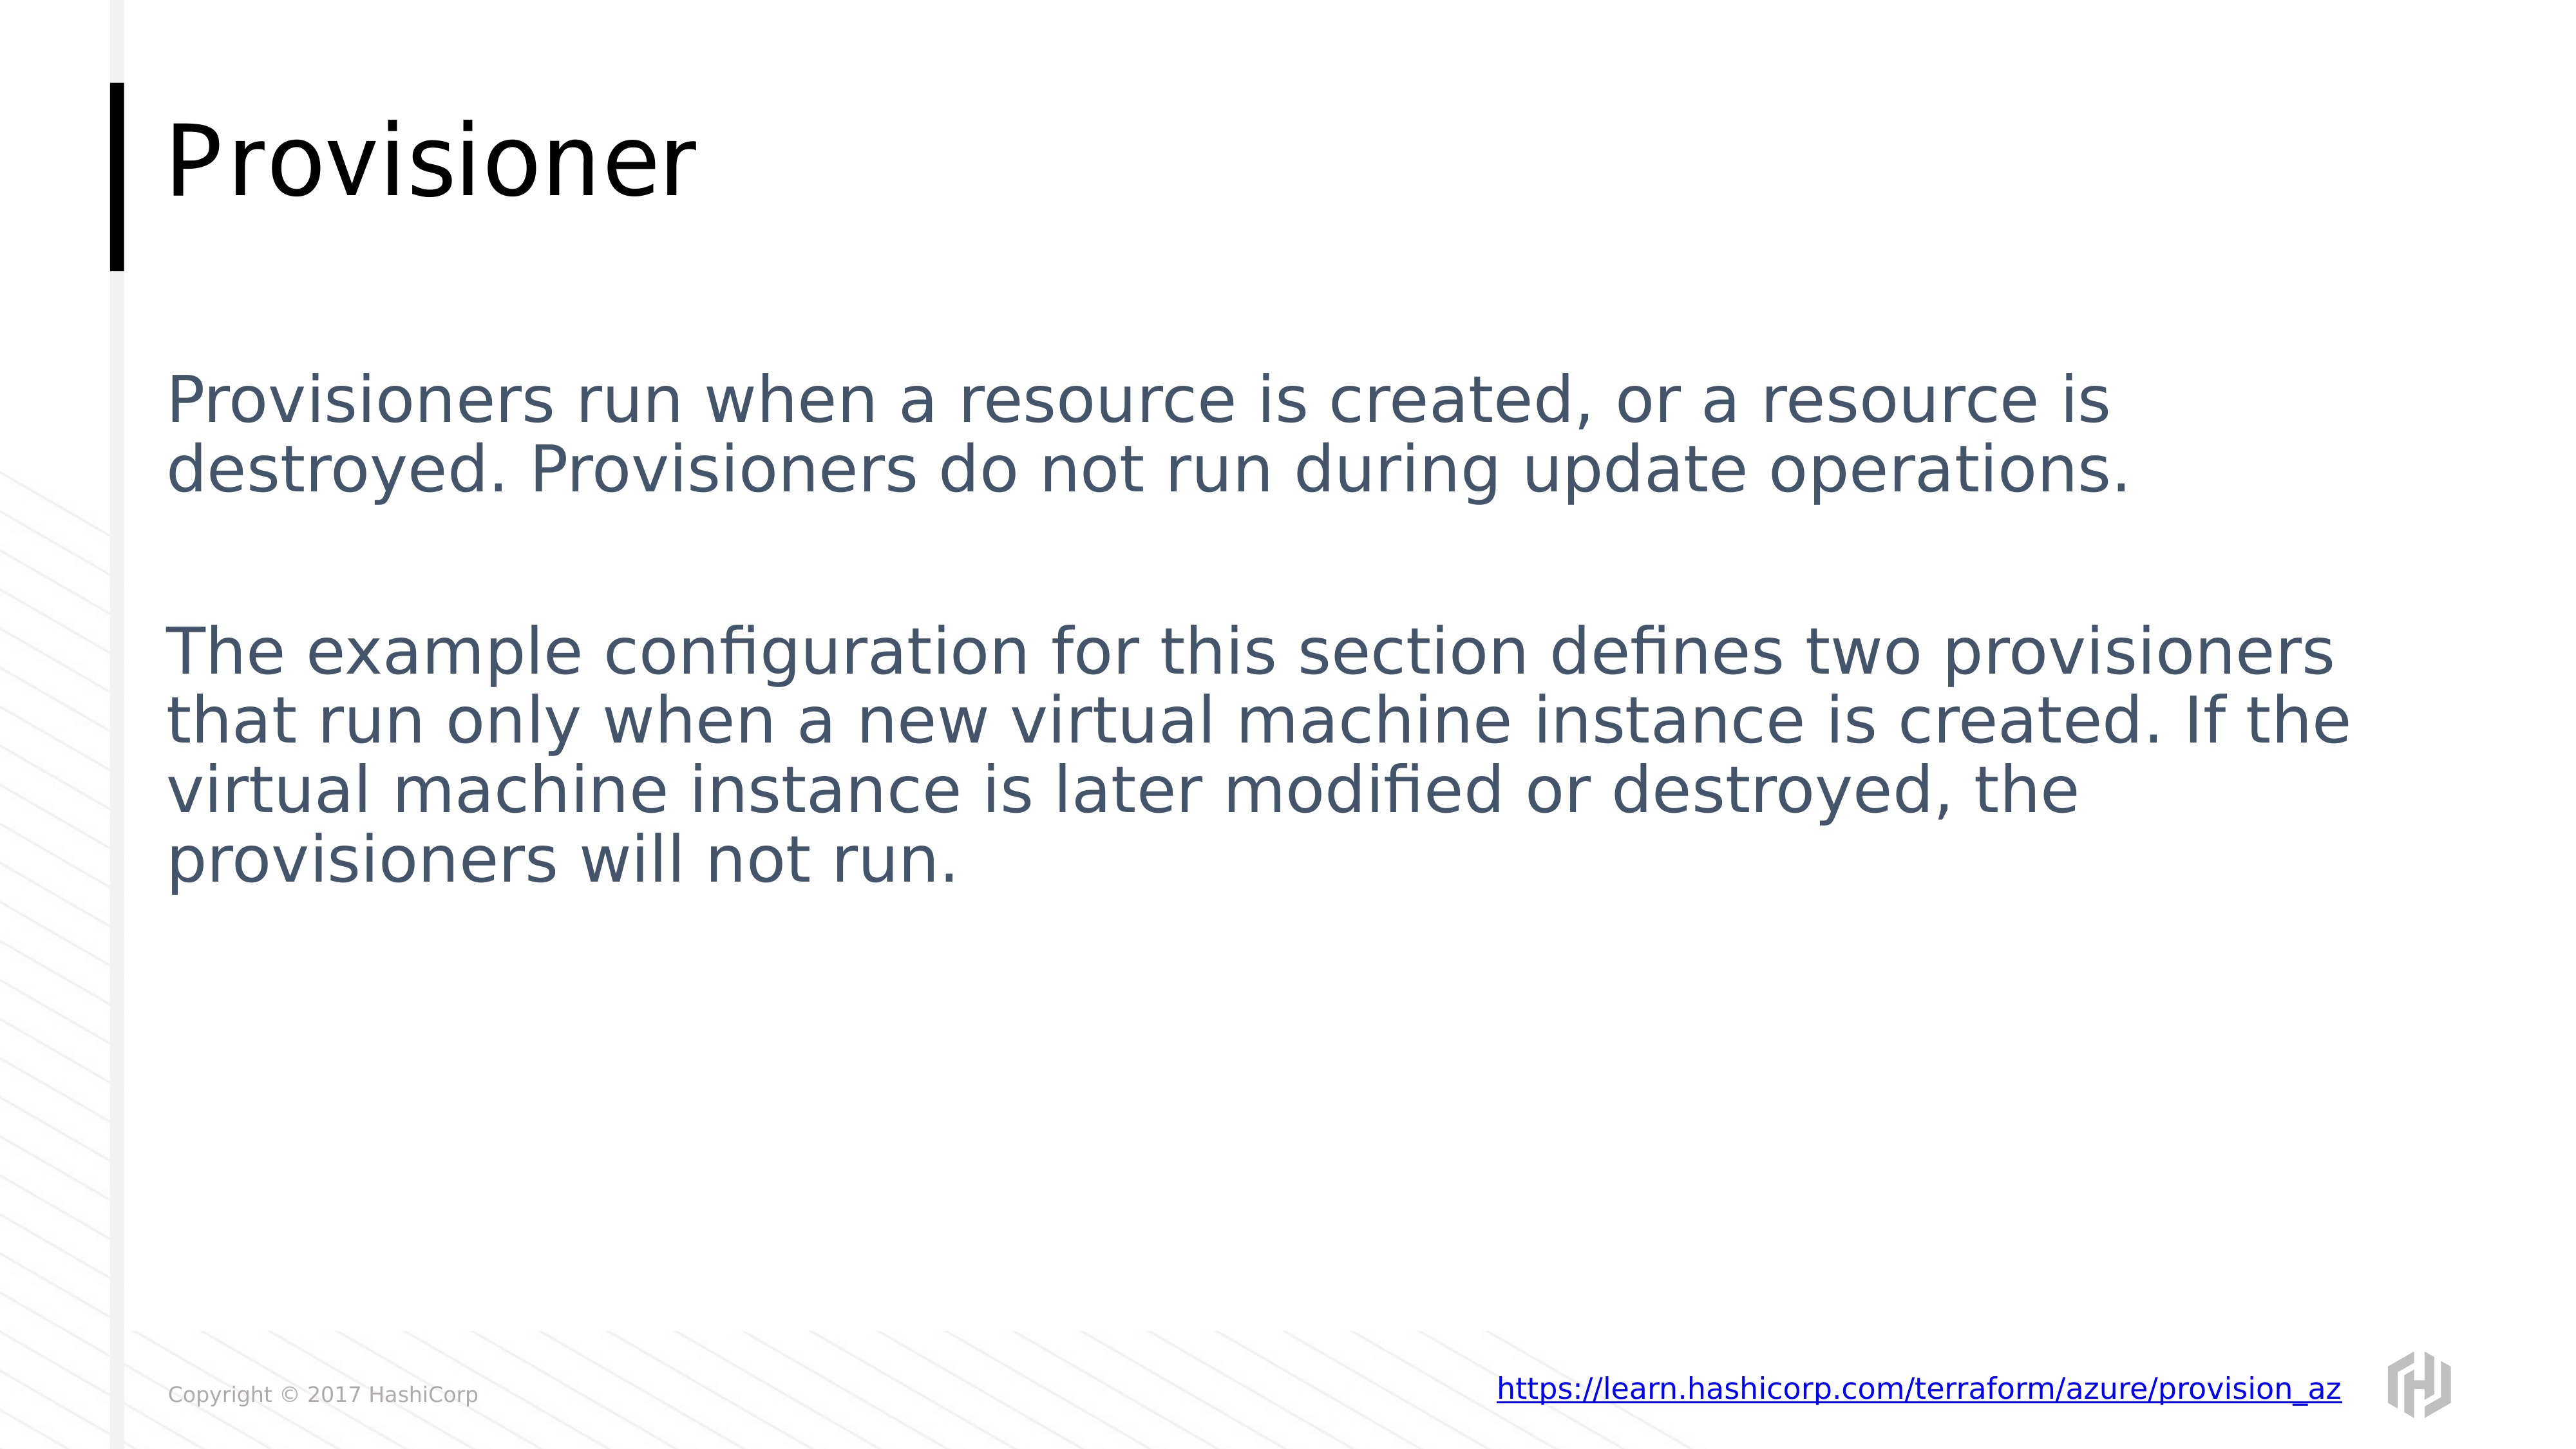

# Provisioner
Provisioners run when a resource is created, or a resource is destroyed. Provisioners do not run during update operations.

The example configuration for this section defines two provisioners that run only when a new virtual machine instance is created. If the virtual machine instance is later modified or destroyed, the provisioners will not run.
https://learn.hashicorp.com/terraform/azure/provision_az